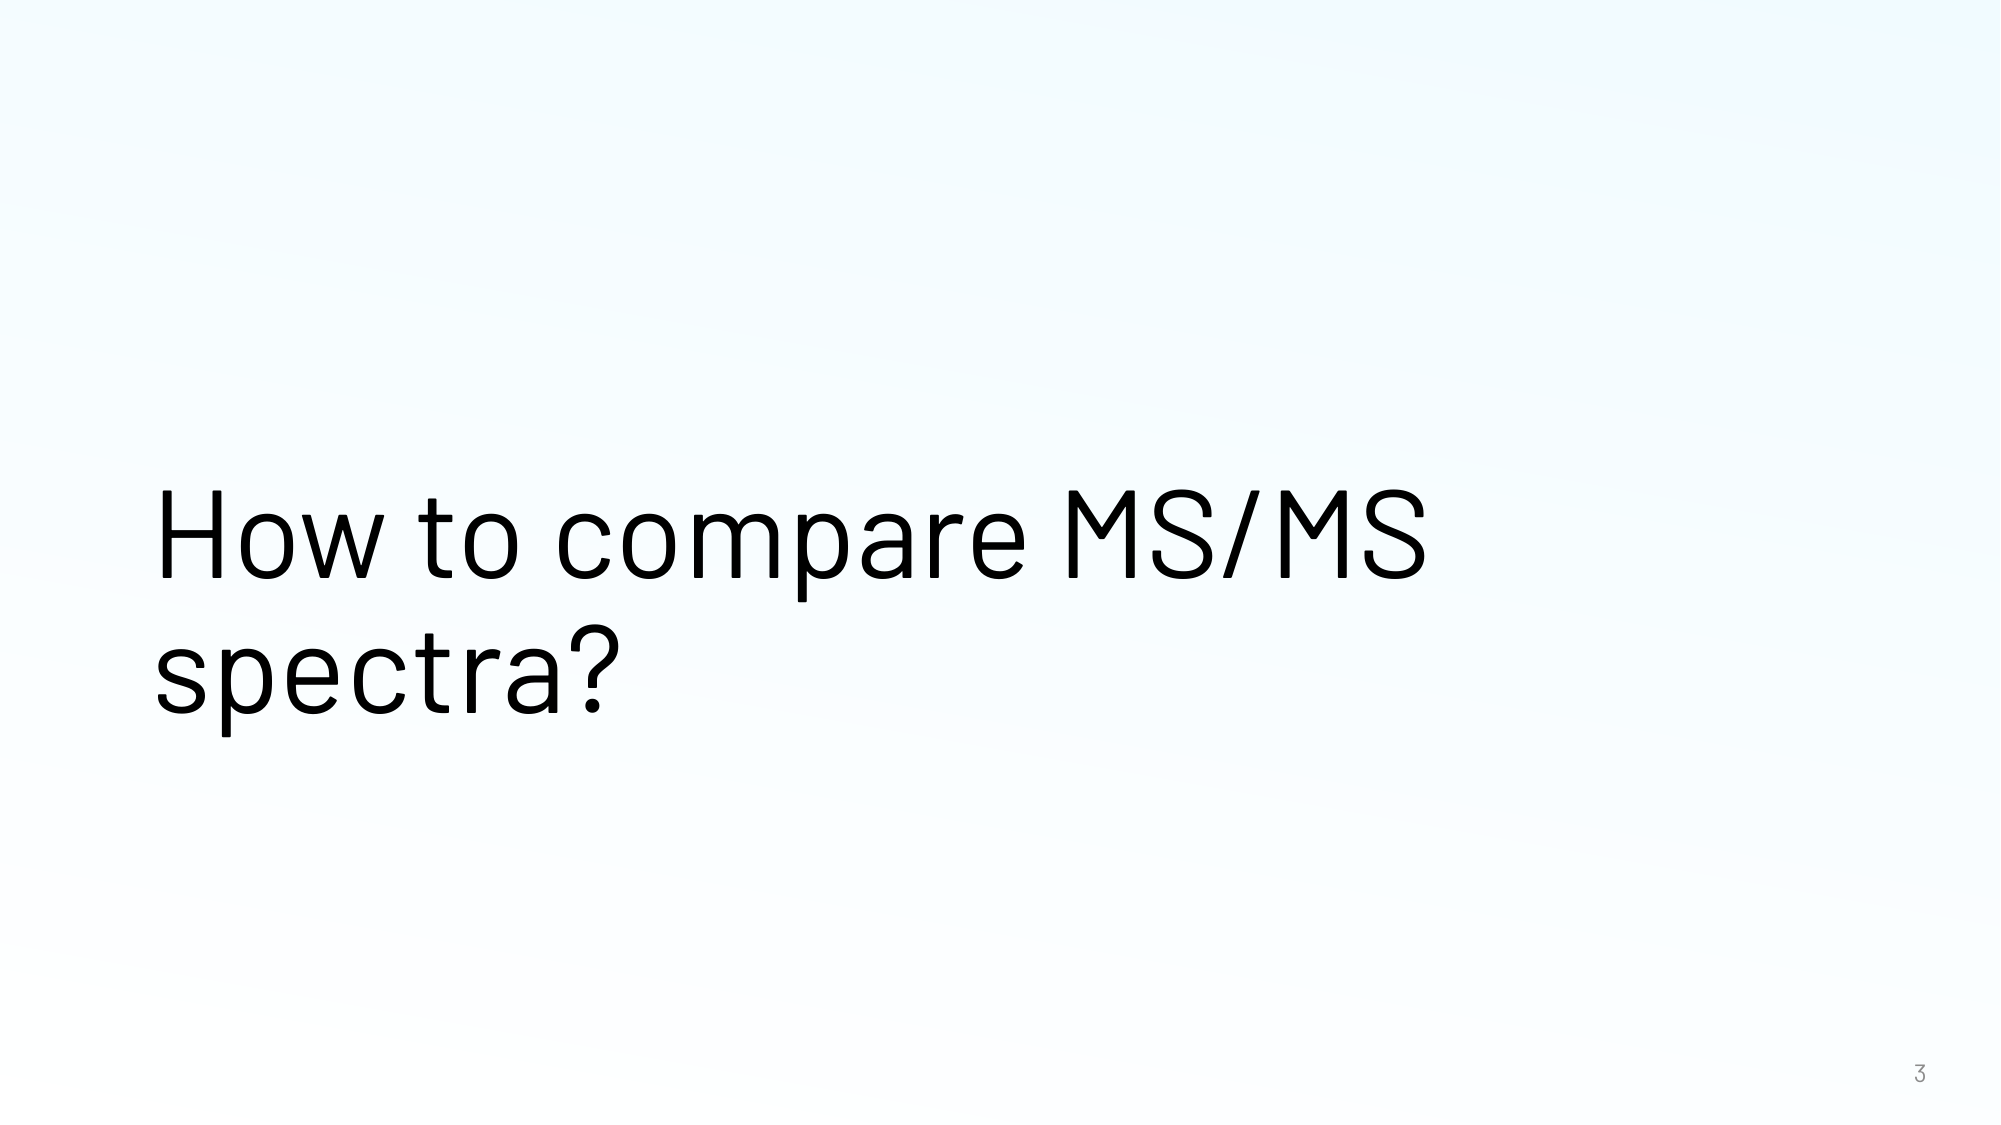

# How to compare MS/MS spectra?

3